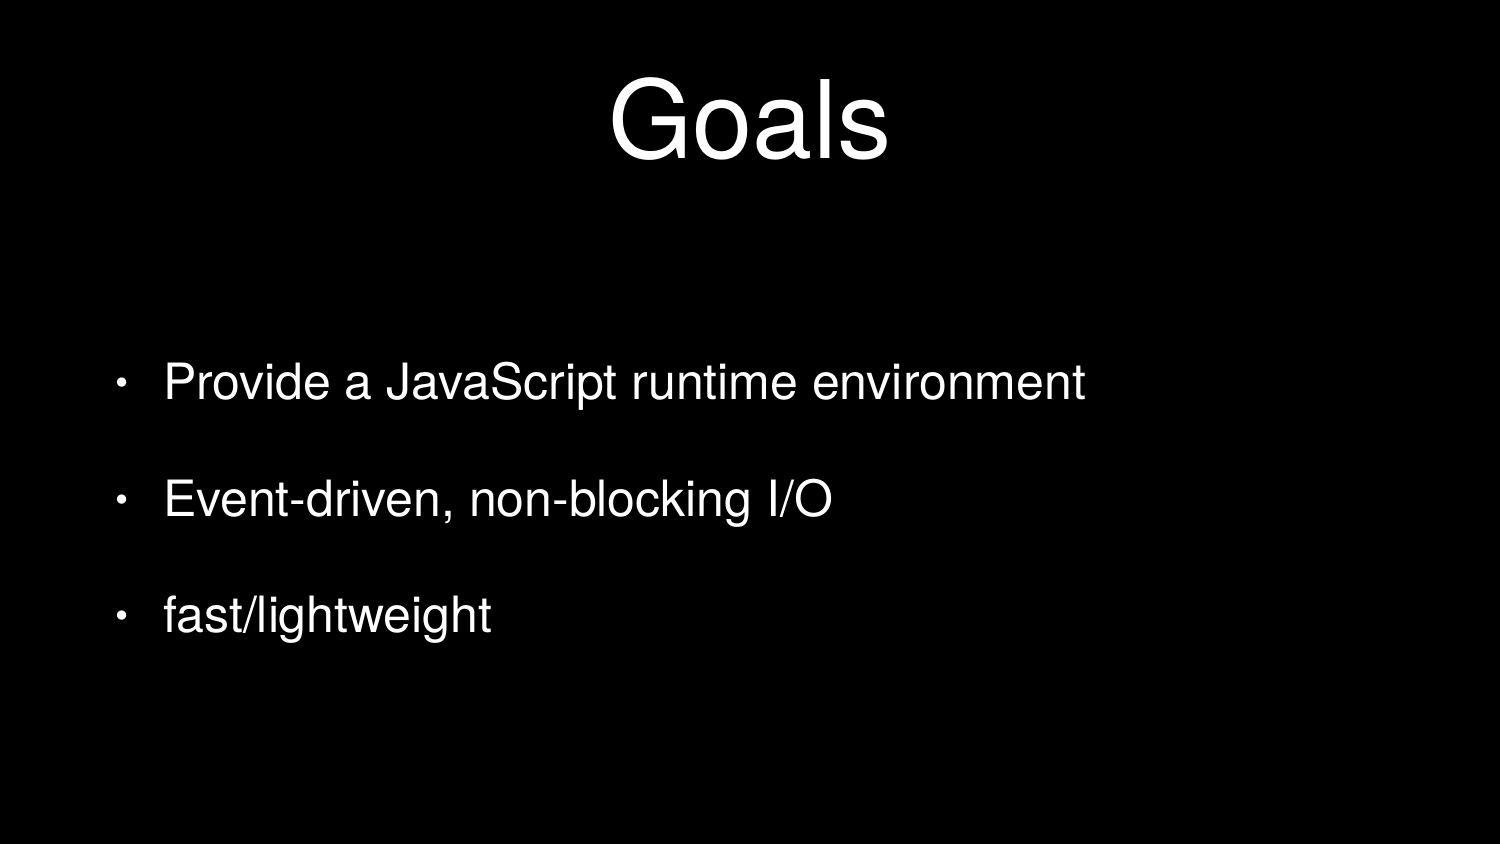

# Goals
Provide a JavaScript runtime environment
Event-driven, non-blocking I/O
fast/lightweight